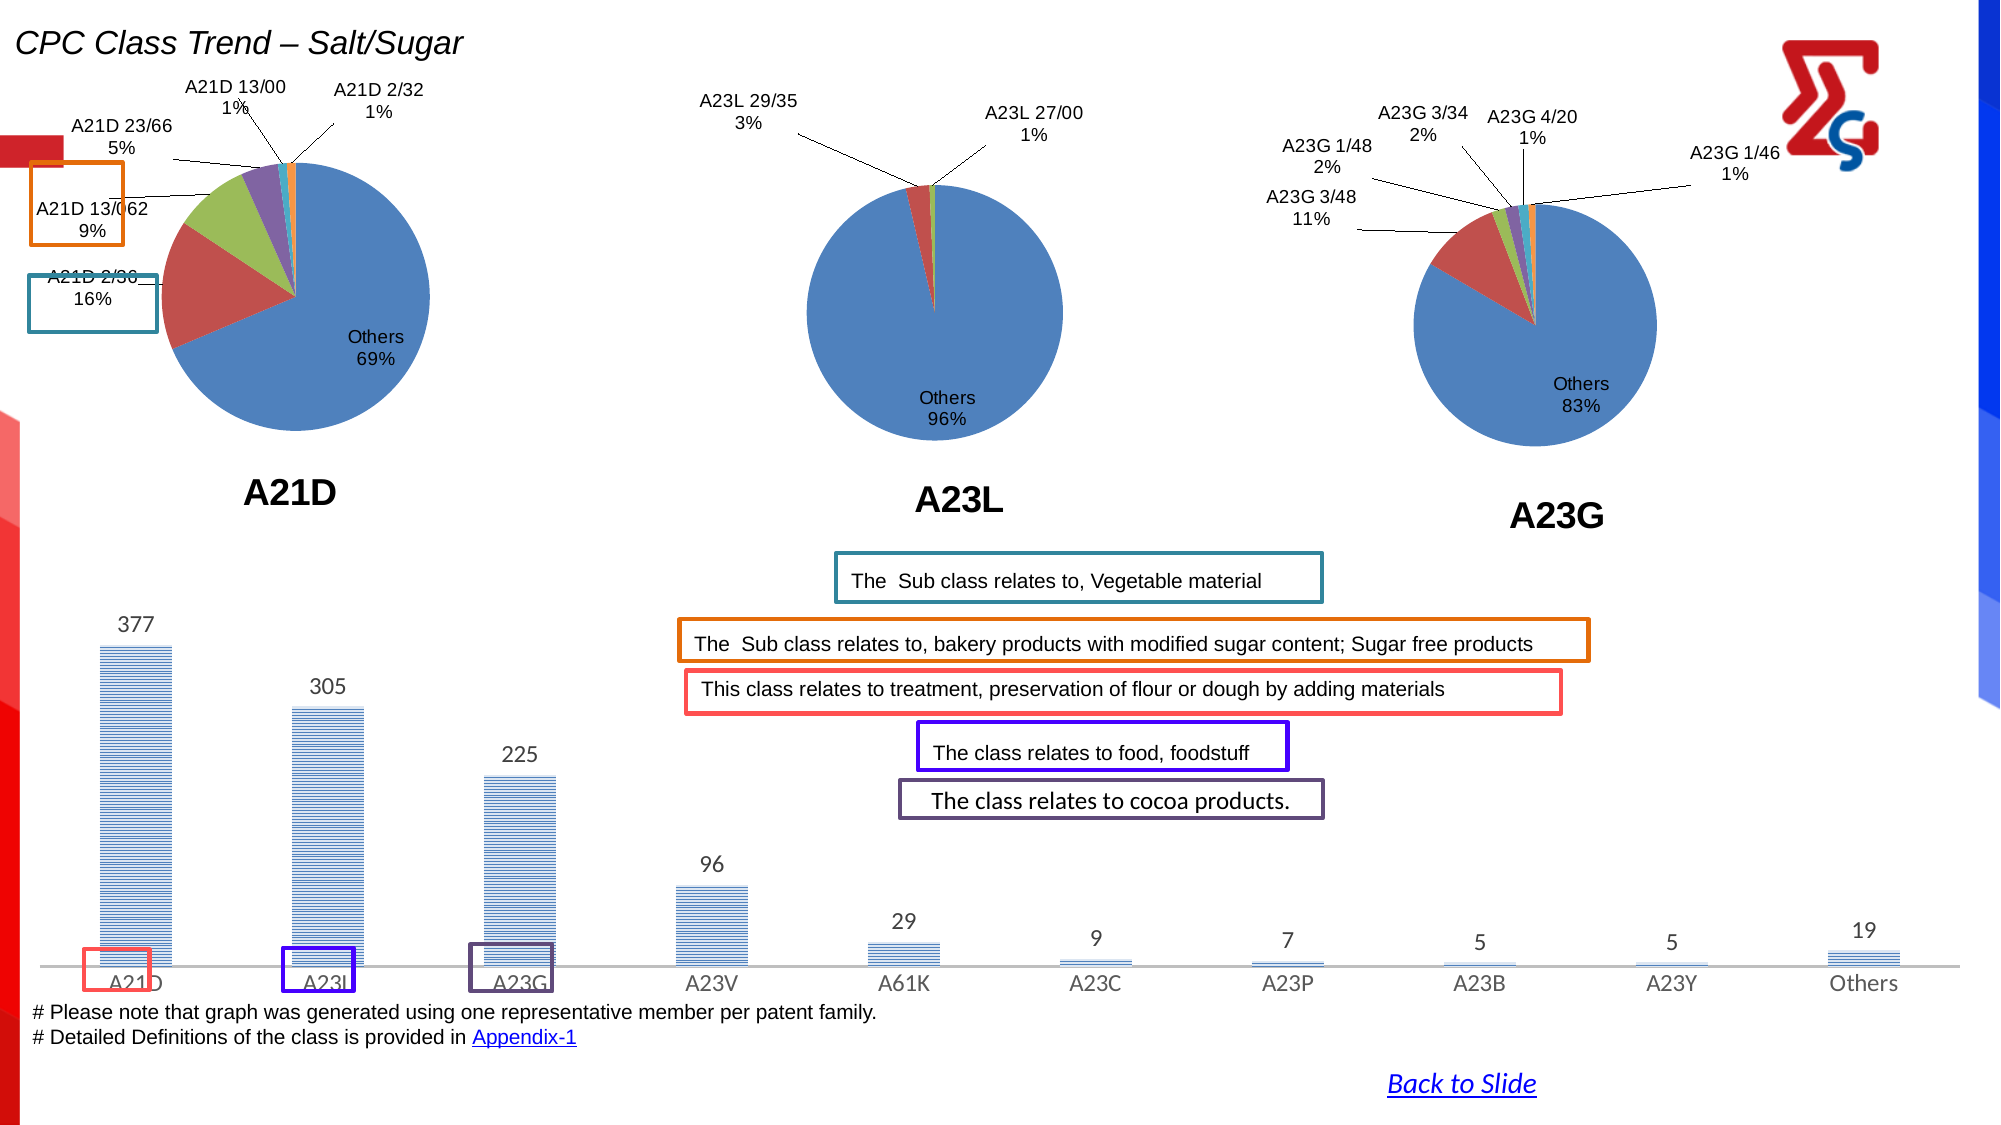

CPC Class Trend – Salt/Sugar

### Chart: A23L

| Category | Frequency |
|---|---|
| Others | 290.0 |
| A23L 29/35 | 9.0 |
| A23L 27/00 | 2.0 |

### Chart: A21D

| Category | Frequency |
|---|---|
| Others | 258.0 |
| A21D 2/36 | 59.0 |
| A21D 13/062 | 34.0 |
| A21D 23/66 | 17.0 |
| A21D 13/00 | 4.0 |
| A21D 2/32 | 4.0 |

### Chart: A23G

| Category | Frequency |
|---|---|
| Others | 187.0 |
| A23G 3/48 | 24.0 |
| A23G 1/48 | 4.0 |
| A23G 3/34 | 4.0 |
| A23G 4/20 | 3.0 |
| A23G 1/46 | 2.0 |

The  Sub class relates to, Vegetable material

### Chart

| Category | Frequency |
|---|---|
| A21D | 377.0 |
| A23L | 305.0 |
| A23G | 225.0 |
| A23V | 96.0 |
| A61K | 29.0 |
| A23C | 9.0 |
| A23P | 7.0 |
| A23B | 5.0 |
| A23Y | 5.0 |
| Others | 19.0 |

The  Sub class relates to, bakery products with modified sugar content; Sugar free products

This class relates to treatment, preservation of flour or dough by adding materials

The class relates to food, foodstuff

The class relates to cocoa products.

# Please note that graph was generated using one representative member per patent family.
# Detailed Definitions of the class is provided in Appendix-1

Back to Slide